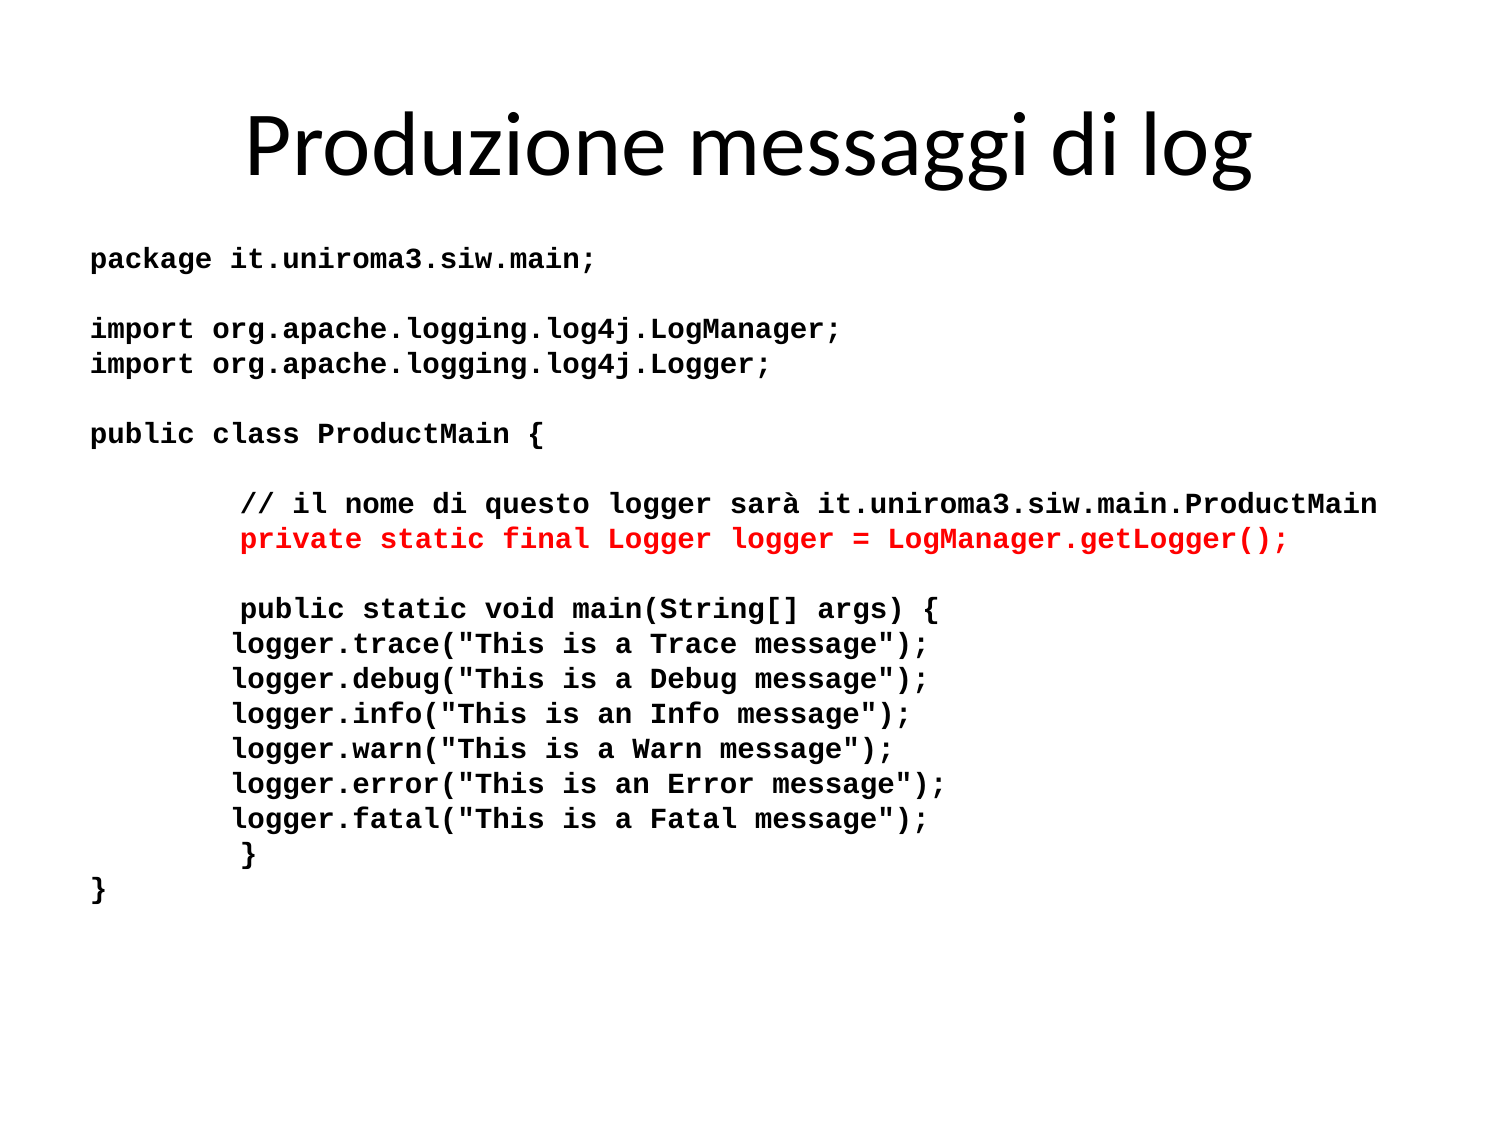

# Produzione messaggi di log
package it.uniroma3.siw.main;

import org.apache.logging.log4j.LogManager;
import org.apache.logging.log4j.Logger;

public class ProductMain {
	// il nome di questo logger sarà it.uniroma3.siw.main.ProductMain
	private static final Logger logger = LogManager.getLogger();
	public static void main(String[] args) {
        logger.trace("This is a Trace message");
        logger.debug("This is a Debug message");
        logger.info("This is an Info message");
        logger.warn("This is a Warn message");
        logger.error("This is an Error message");
        logger.fatal("This is a Fatal message");
	}
}